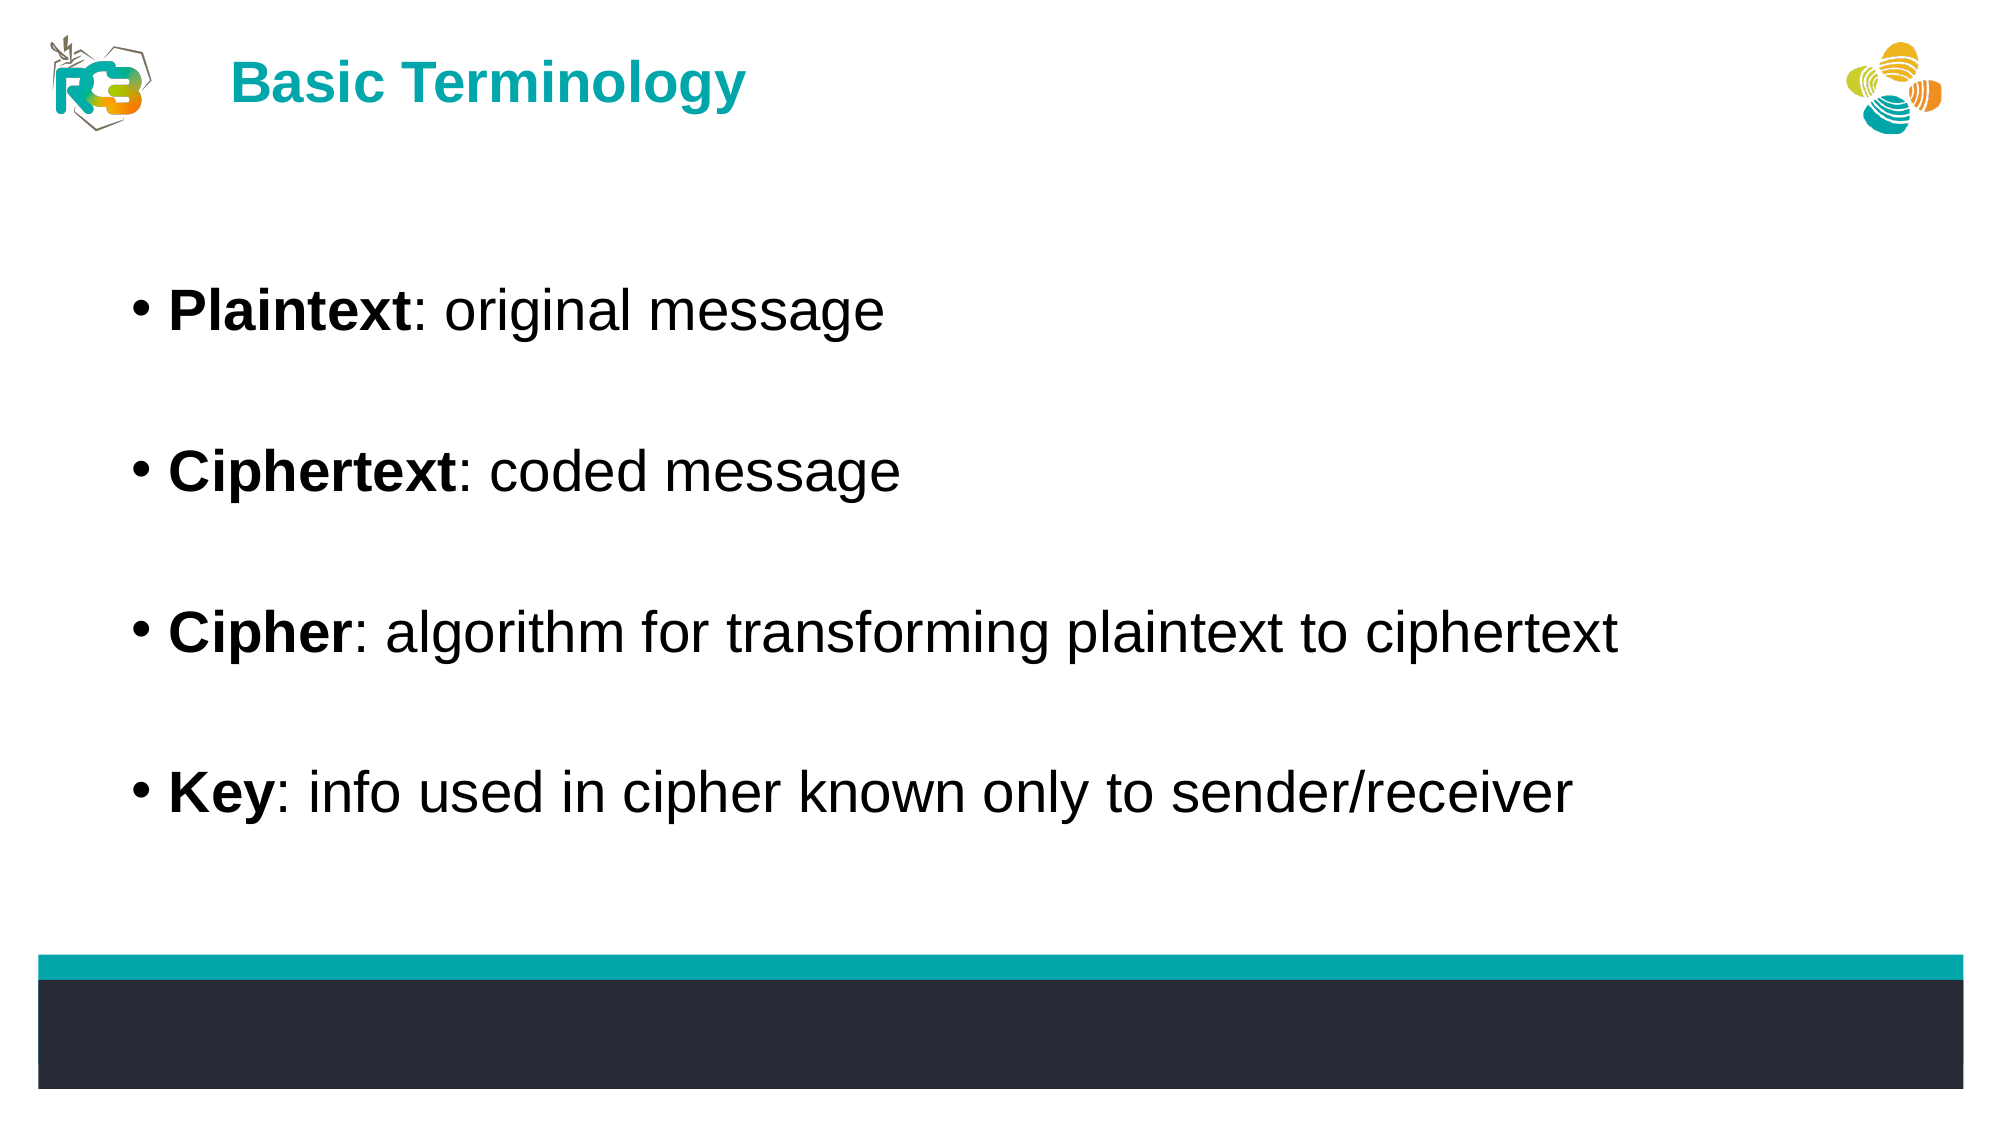

Basic Terminology
Plaintext: original message
Ciphertext: coded message
Cipher: algorithm for transforming plaintext to ciphertext
Key: info used in cipher known only to sender/receiver